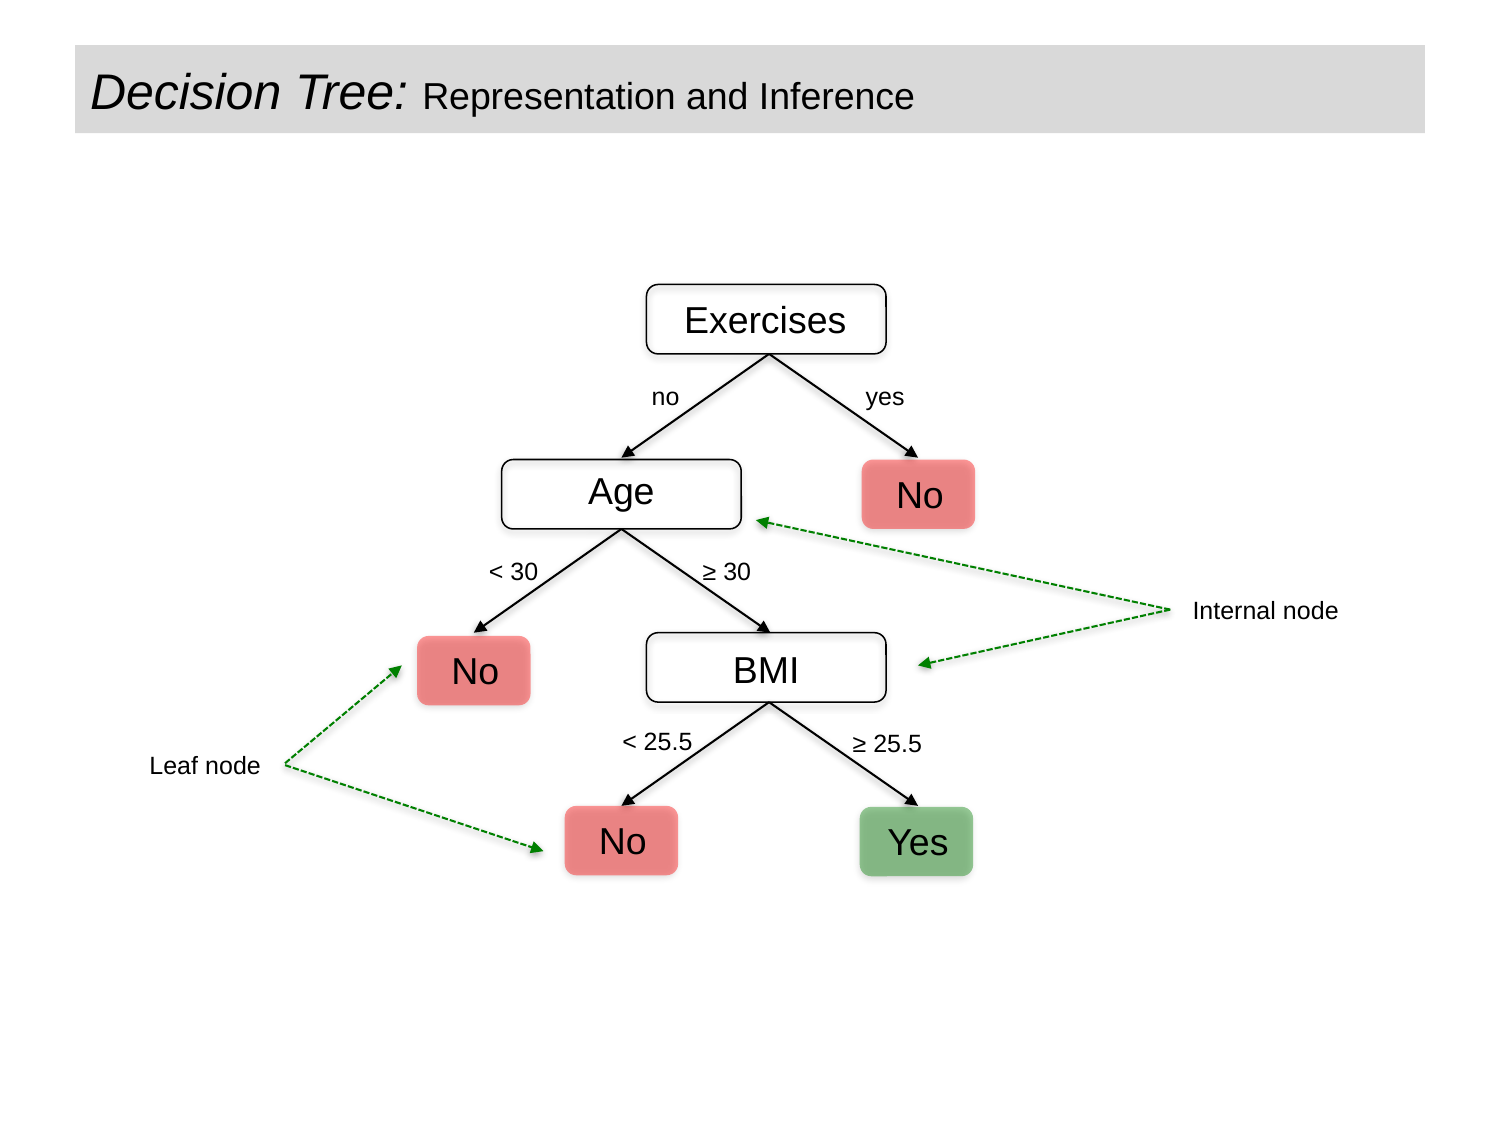

# Decision Tree: Representation and Inference

Exercises
no
yes

Age

No
≥ 30
< 30
Internal node

BMI
No
< 25.5
≥ 25.5
Leaf node

No
Yes